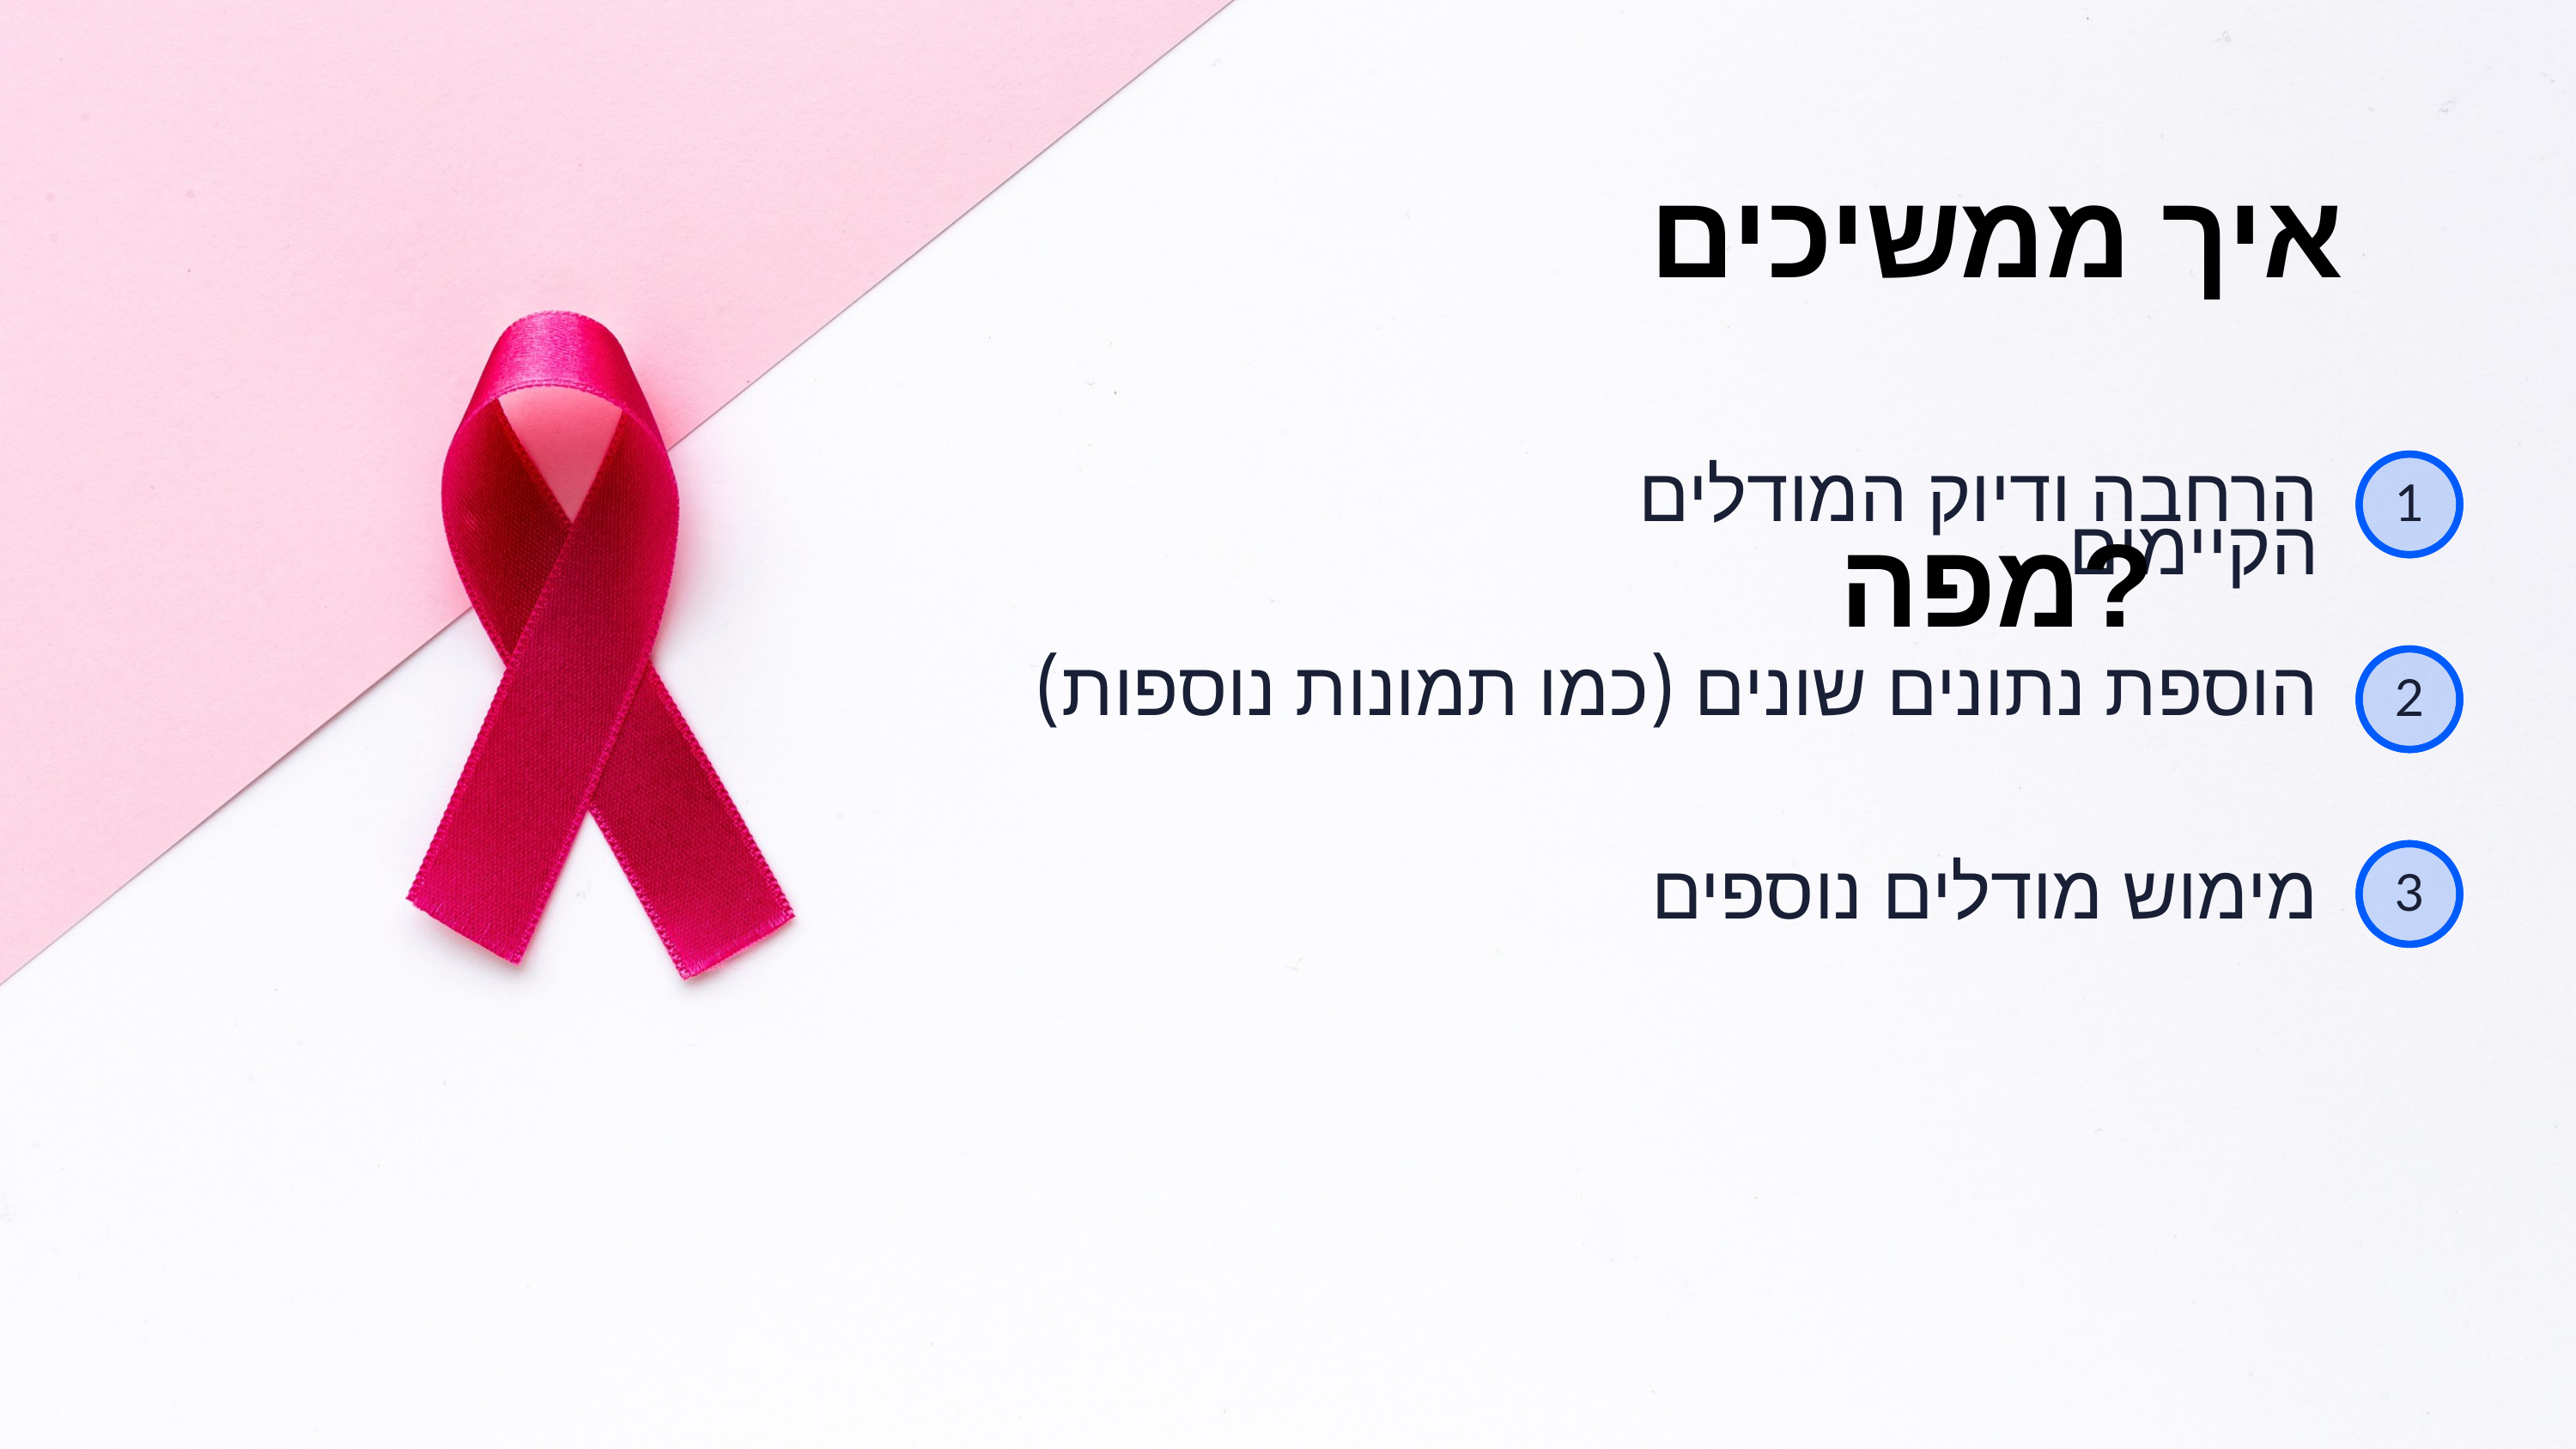

איך ממשיכים מפה?

1

הרחבה ודיוק המודלים הקיימים
2

הוספת נתונים שונים (כמו תמונות נוספות)
3

מימוש מודלים נוספים